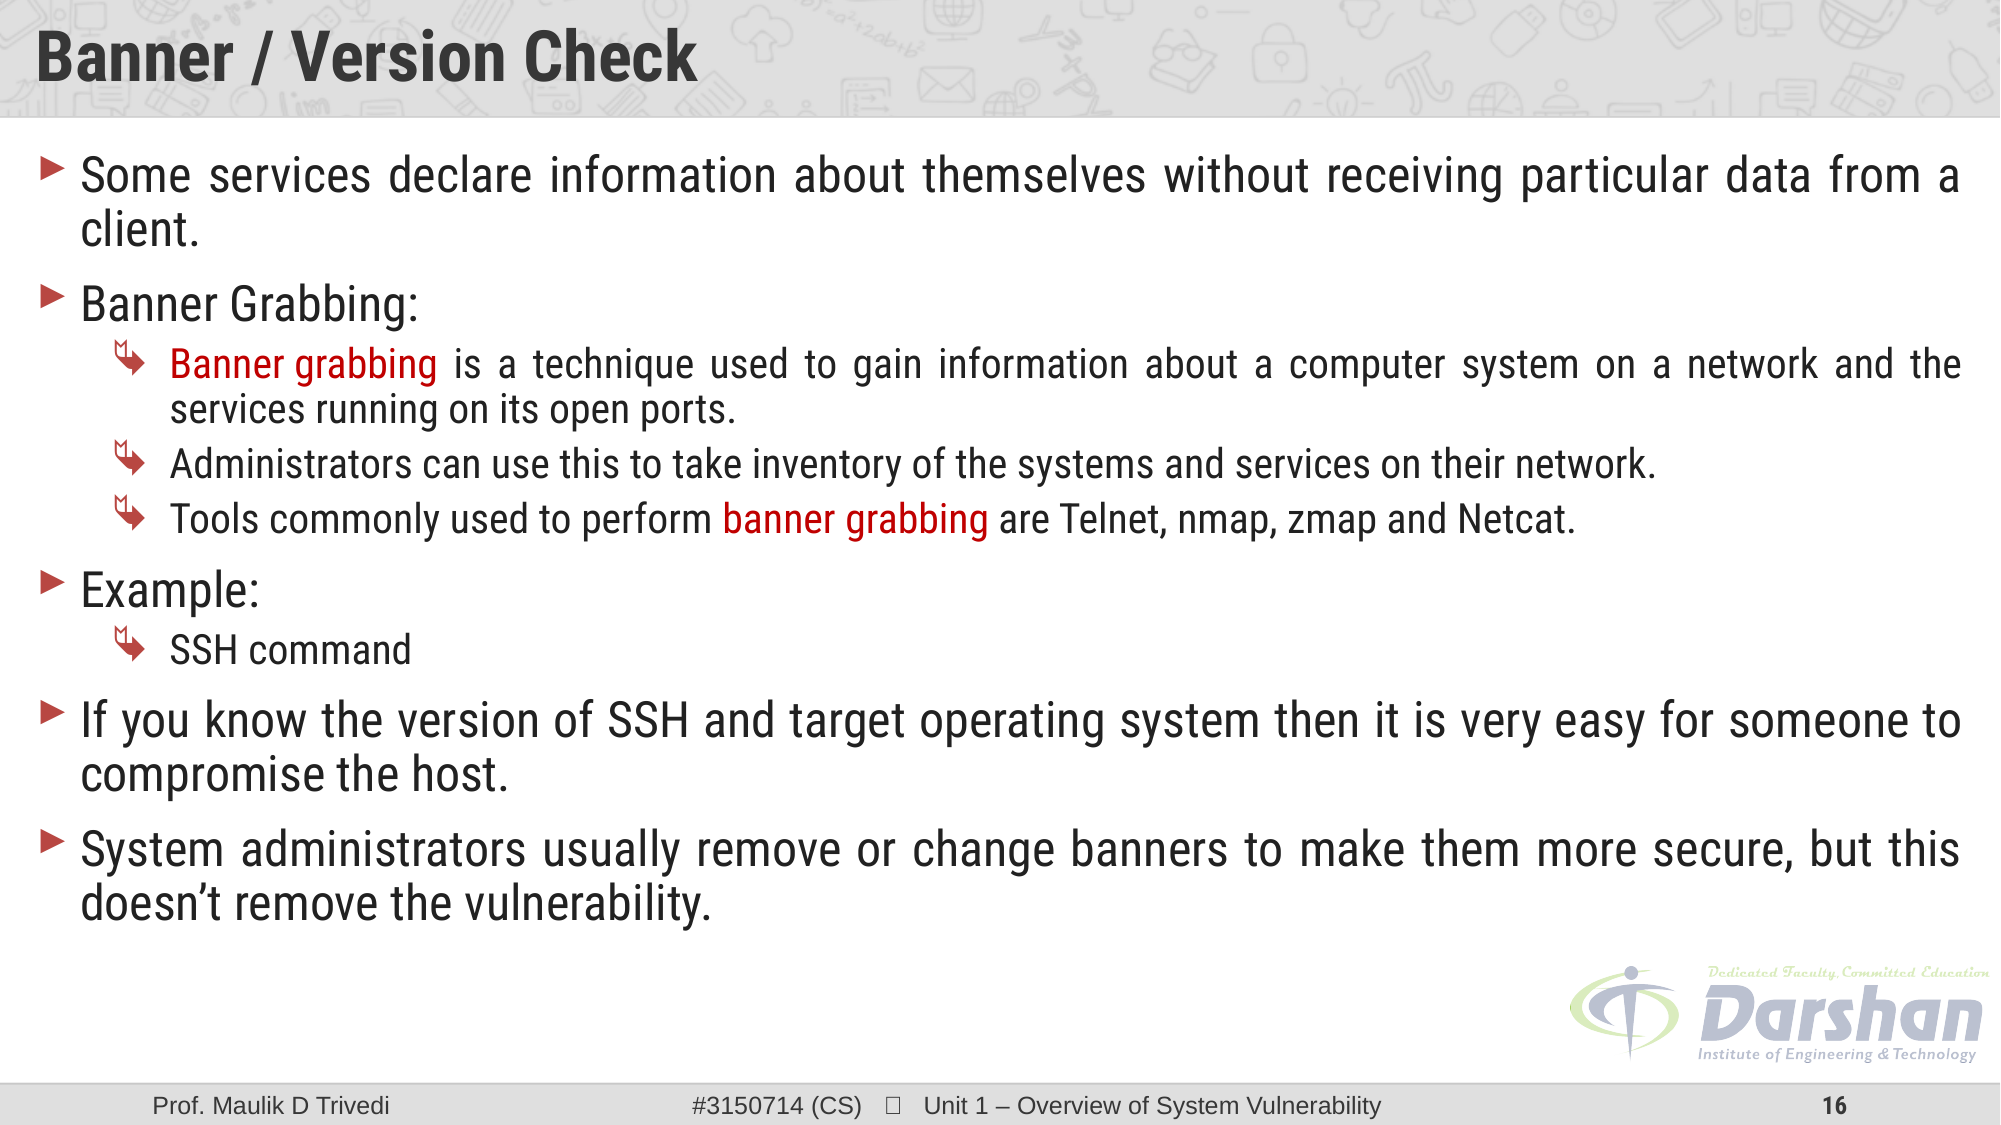

# Banner / Version Check
Some services declare information about themselves without receiving particular data from a client.
Banner Grabbing:
Banner grabbing is a technique used to gain information about a computer system on a network and the services running on its open ports.
Administrators can use this to take inventory of the systems and services on their network.
Tools commonly used to perform banner grabbing are Telnet, nmap, zmap and Netcat.
Example:
SSH command
If you know the version of SSH and target operating system then it is very easy for someone to compromise the host.
System administrators usually remove or change banners to make them more secure, but this doesn’t remove the vulnerability.